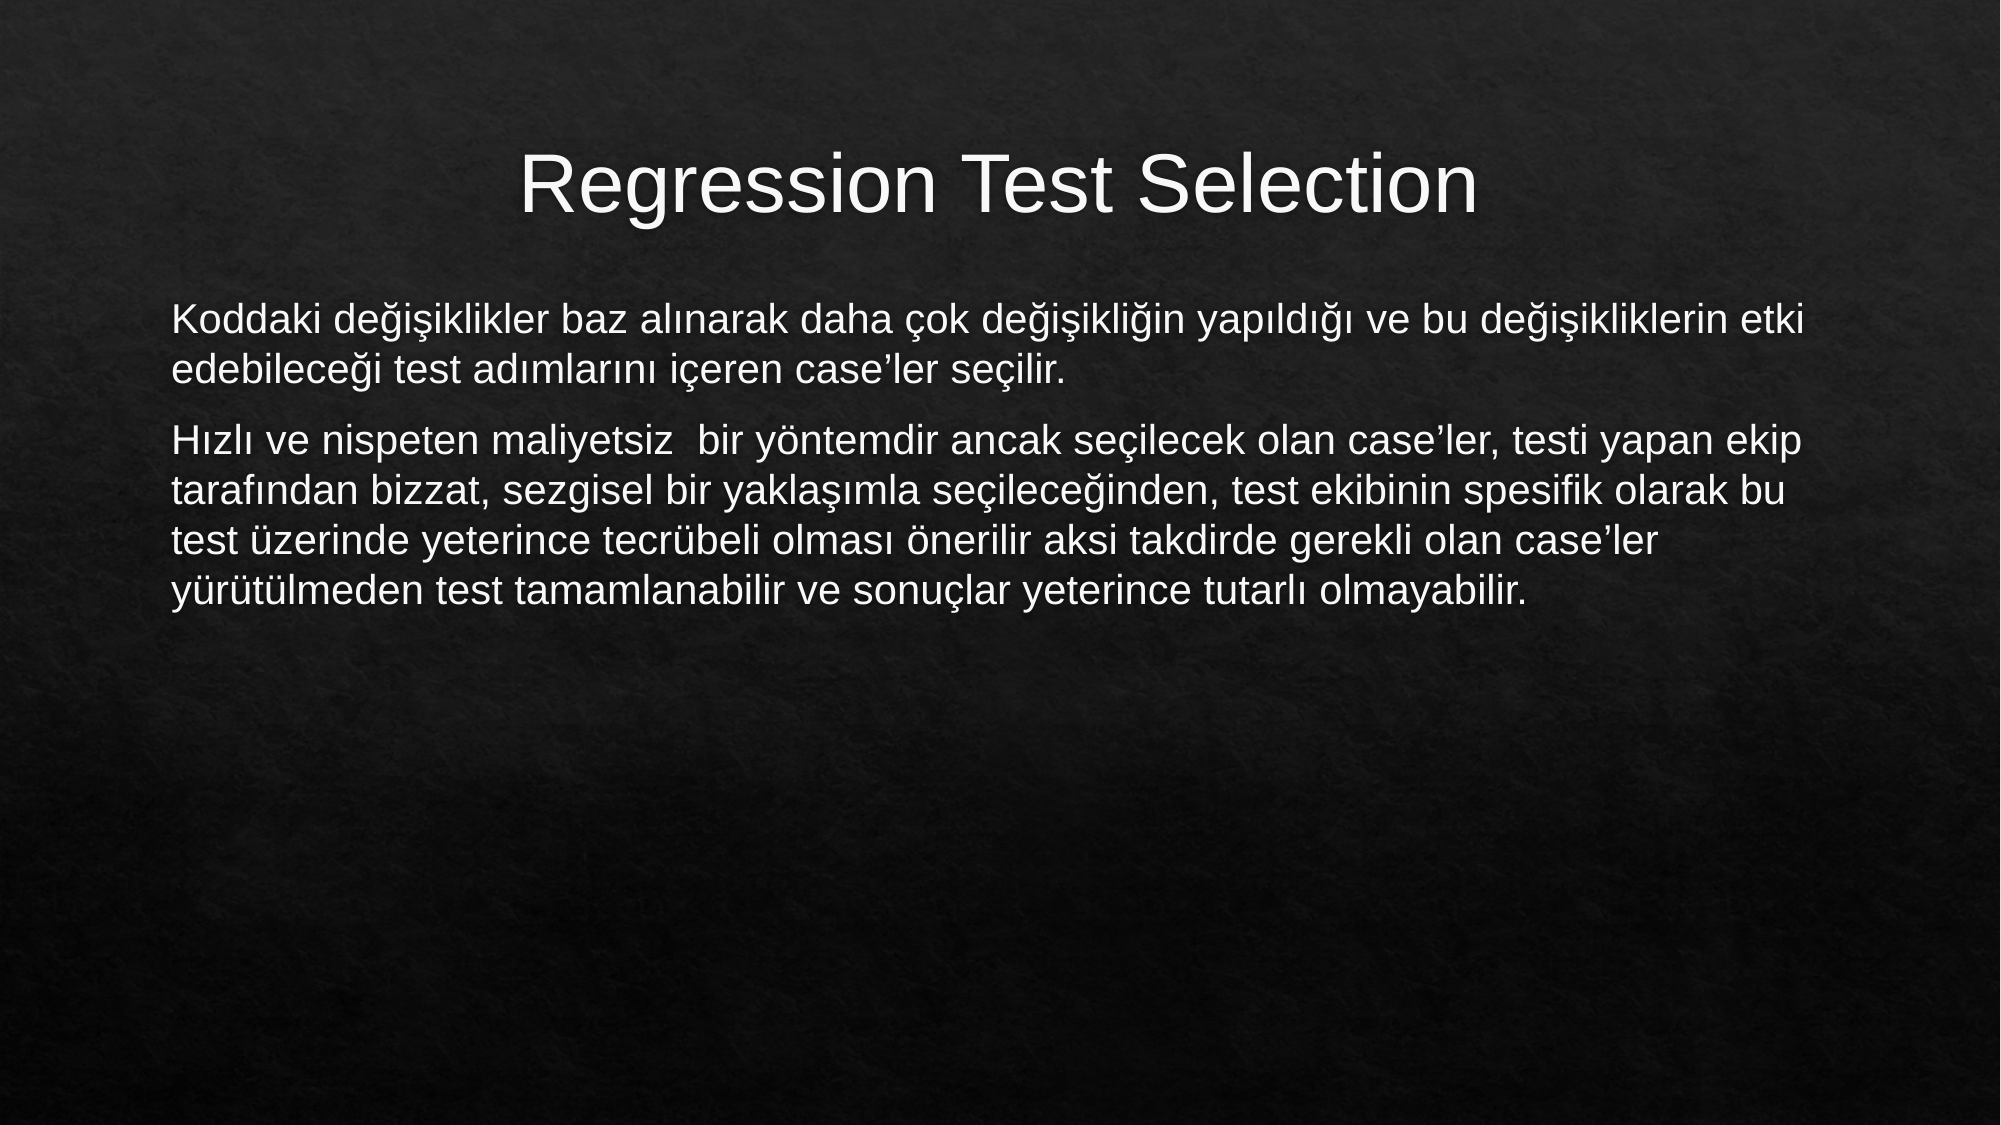

# Regression Test Selection
Koddaki değişiklikler baz alınarak daha çok değişikliğin yapıldığı ve bu değişikliklerin etki edebileceği test adımlarını içeren case’ler seçilir.
Hızlı ve nispeten maliyetsiz  bir yöntemdir ancak seçilecek olan case’ler, testi yapan ekip tarafından bizzat, sezgisel bir yaklaşımla seçileceğinden, test ekibinin spesifik olarak bu test üzerinde yeterince tecrübeli olması önerilir aksi takdirde gerekli olan case’ler yürütülmeden test tamamlanabilir ve sonuçlar yeterince tutarlı olmayabilir.